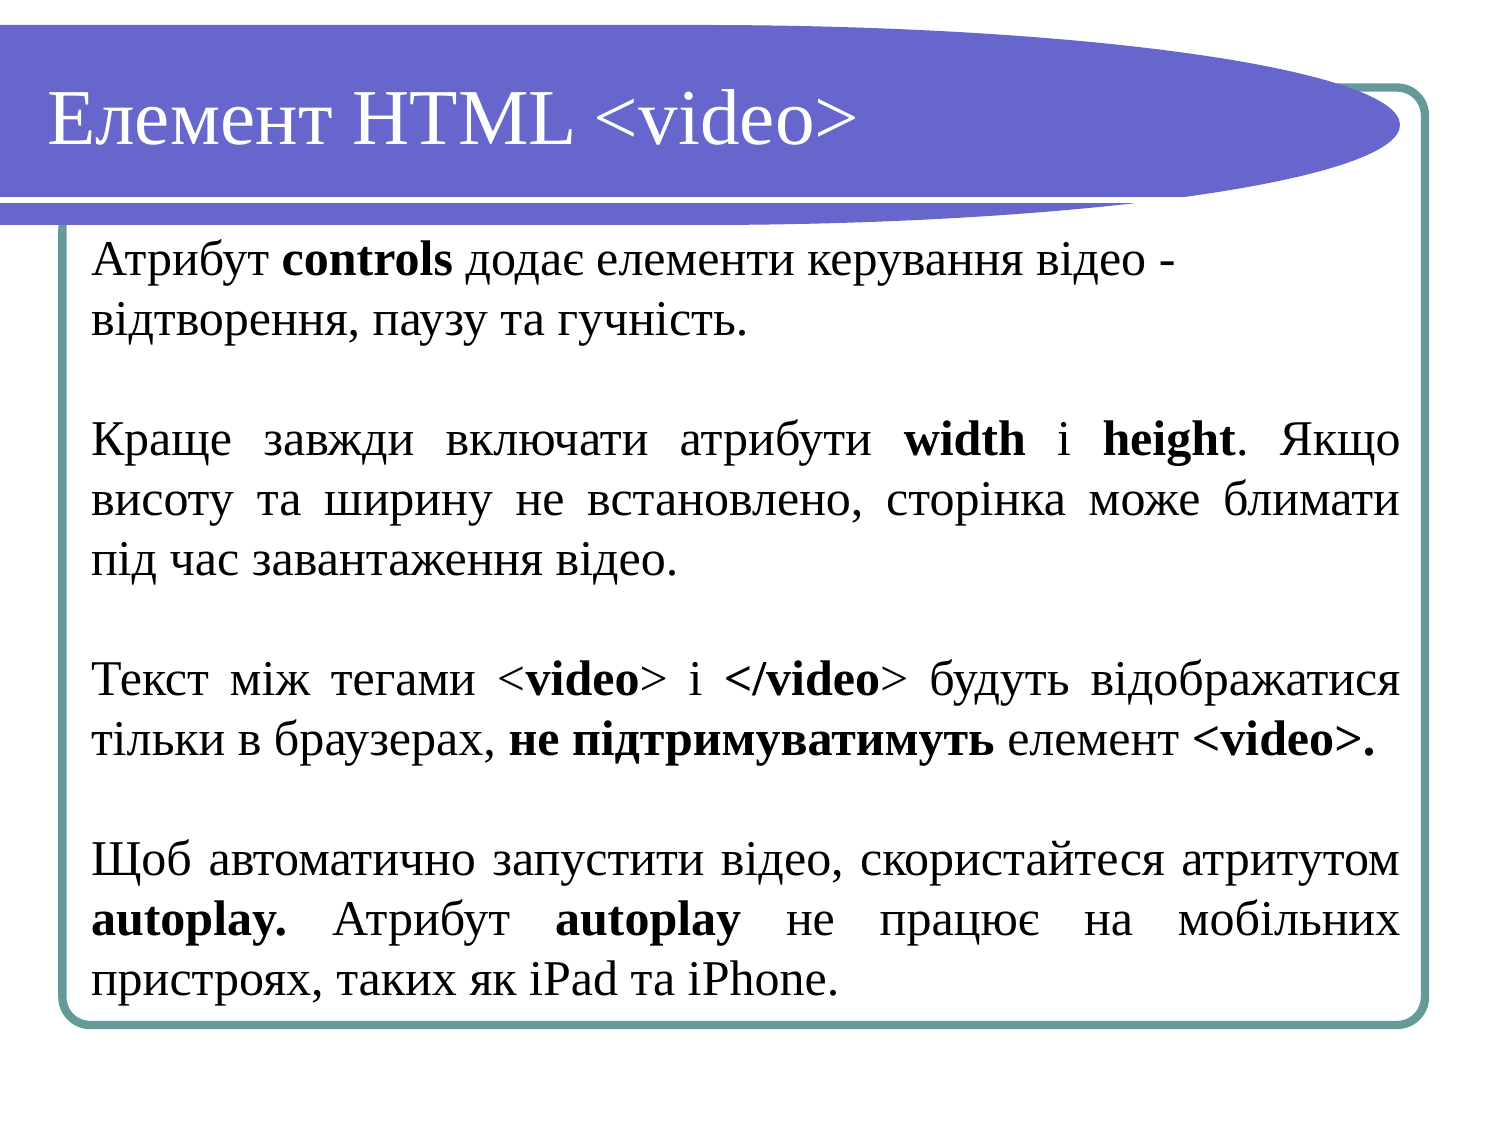

# Елемент HTML <video>
Атрибут controls додає елементи керування відео - відтворення, паузу та гучність.

Краще завжди включати атрибути width і height. Якщо висоту та ширину не встановлено, сторінка може блимати під час завантаження відео.

Текст між тегами <video> і </video> будуть відображатися тільки в браузерах, не підтримуватимуть елемент <video>.

Щоб автоматично запустити відео, скористайтеся атритутом autoplay. Атрибут autoplay не працює на мобільних пристроях, таких як iPad та iPhone.